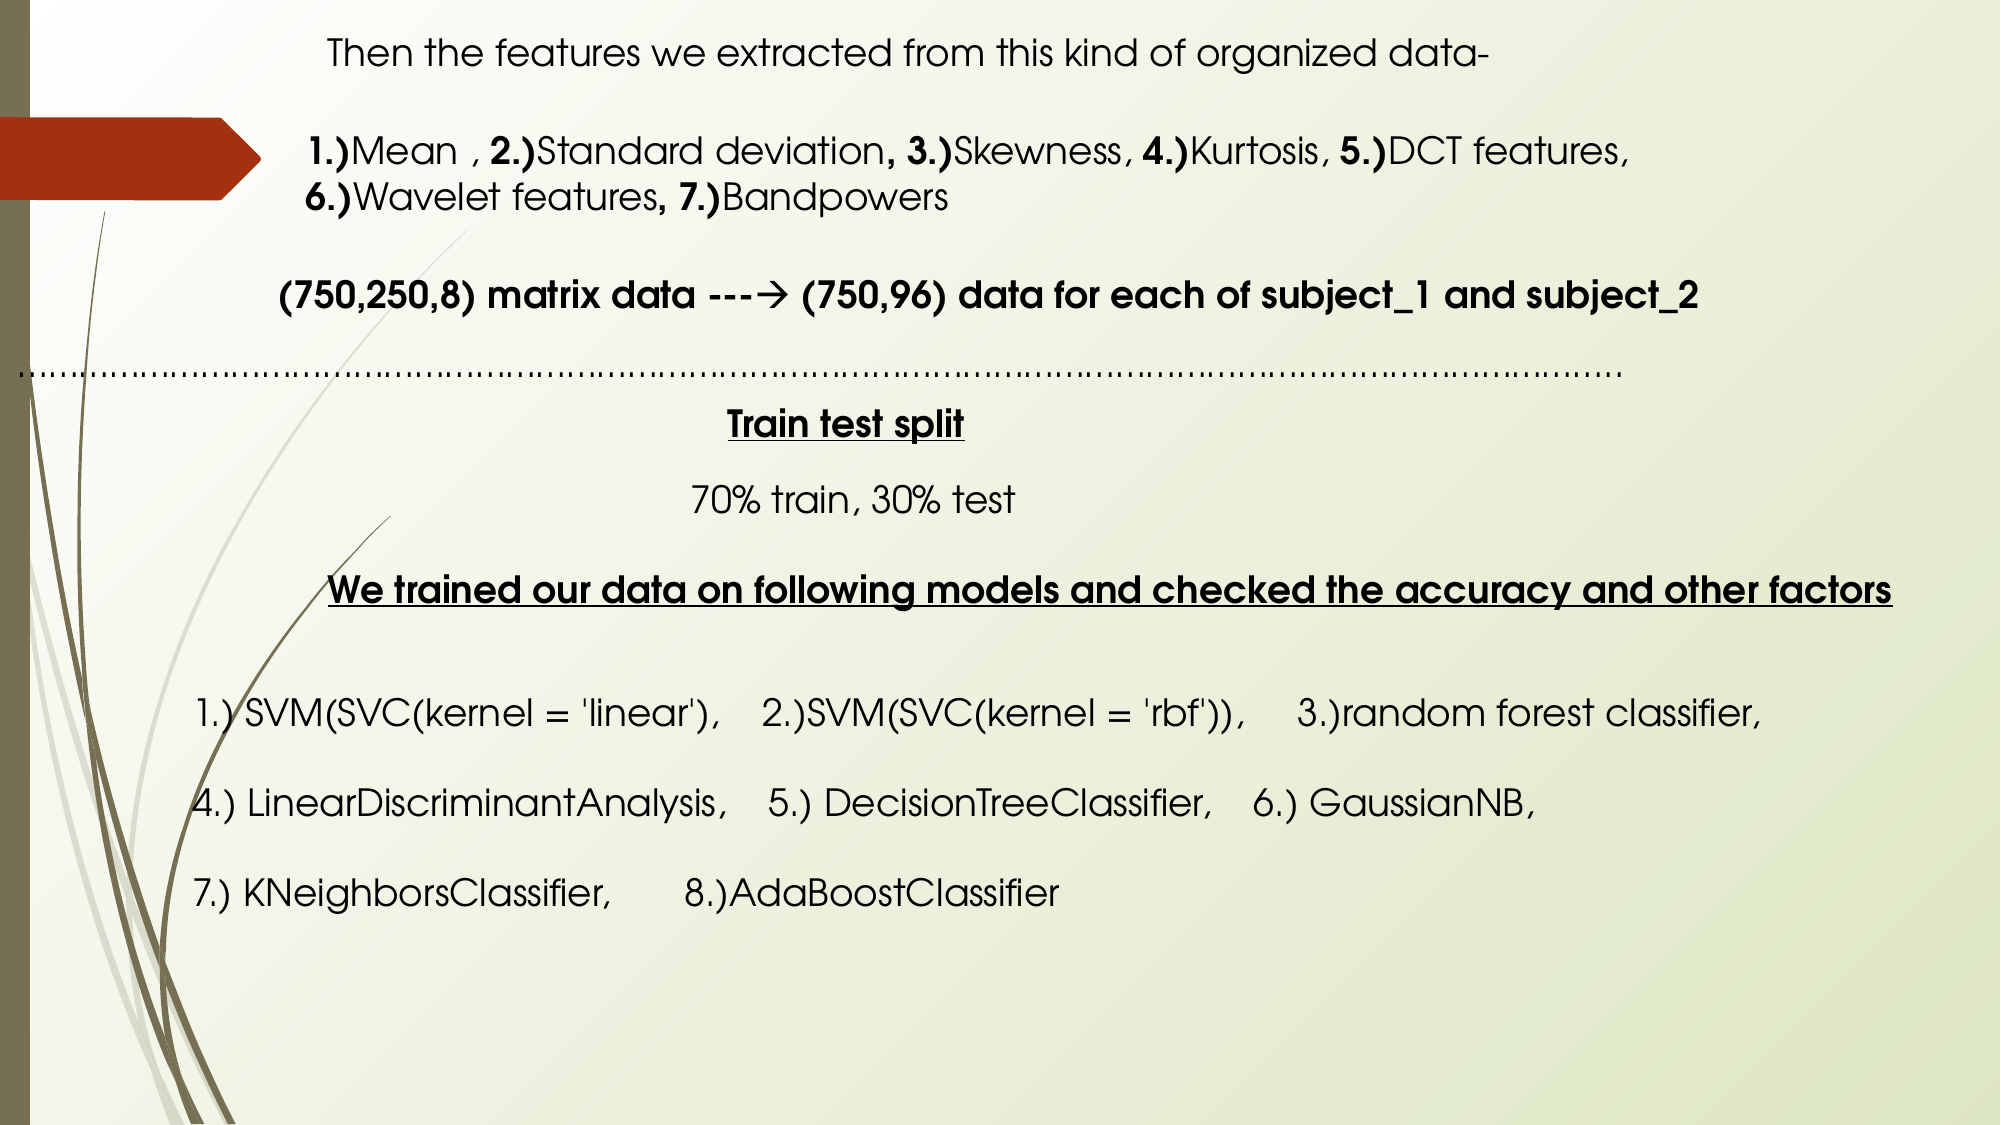

Then the features we extracted from this kind of organized data-
1.)Mean , 2.)Standard deviation, 3.)Skewness, 4.)Kurtosis, 5.)DCT features, 6.)Wavelet features, 7.)Bandpowers
(750,250,8) matrix data ---🡪 (750,96) data for each of subject_1 and subject_2
…………………………………………………………………………………………………………………………………………..
Train test split
70% train, 30% test
We trained our data on following models and checked the accuracy and other factors
1.) SVM(SVC(kernel = 'linear'),    2.)SVM(SVC(kernel = 'rbf')),     3.)random forest classifier,

4.) LinearDiscriminantAnalysis,    5.) DecisionTreeClassifier,    6.) GaussianNB,

7.) KNeighborsClassifier,       8.)AdaBoostClassifier